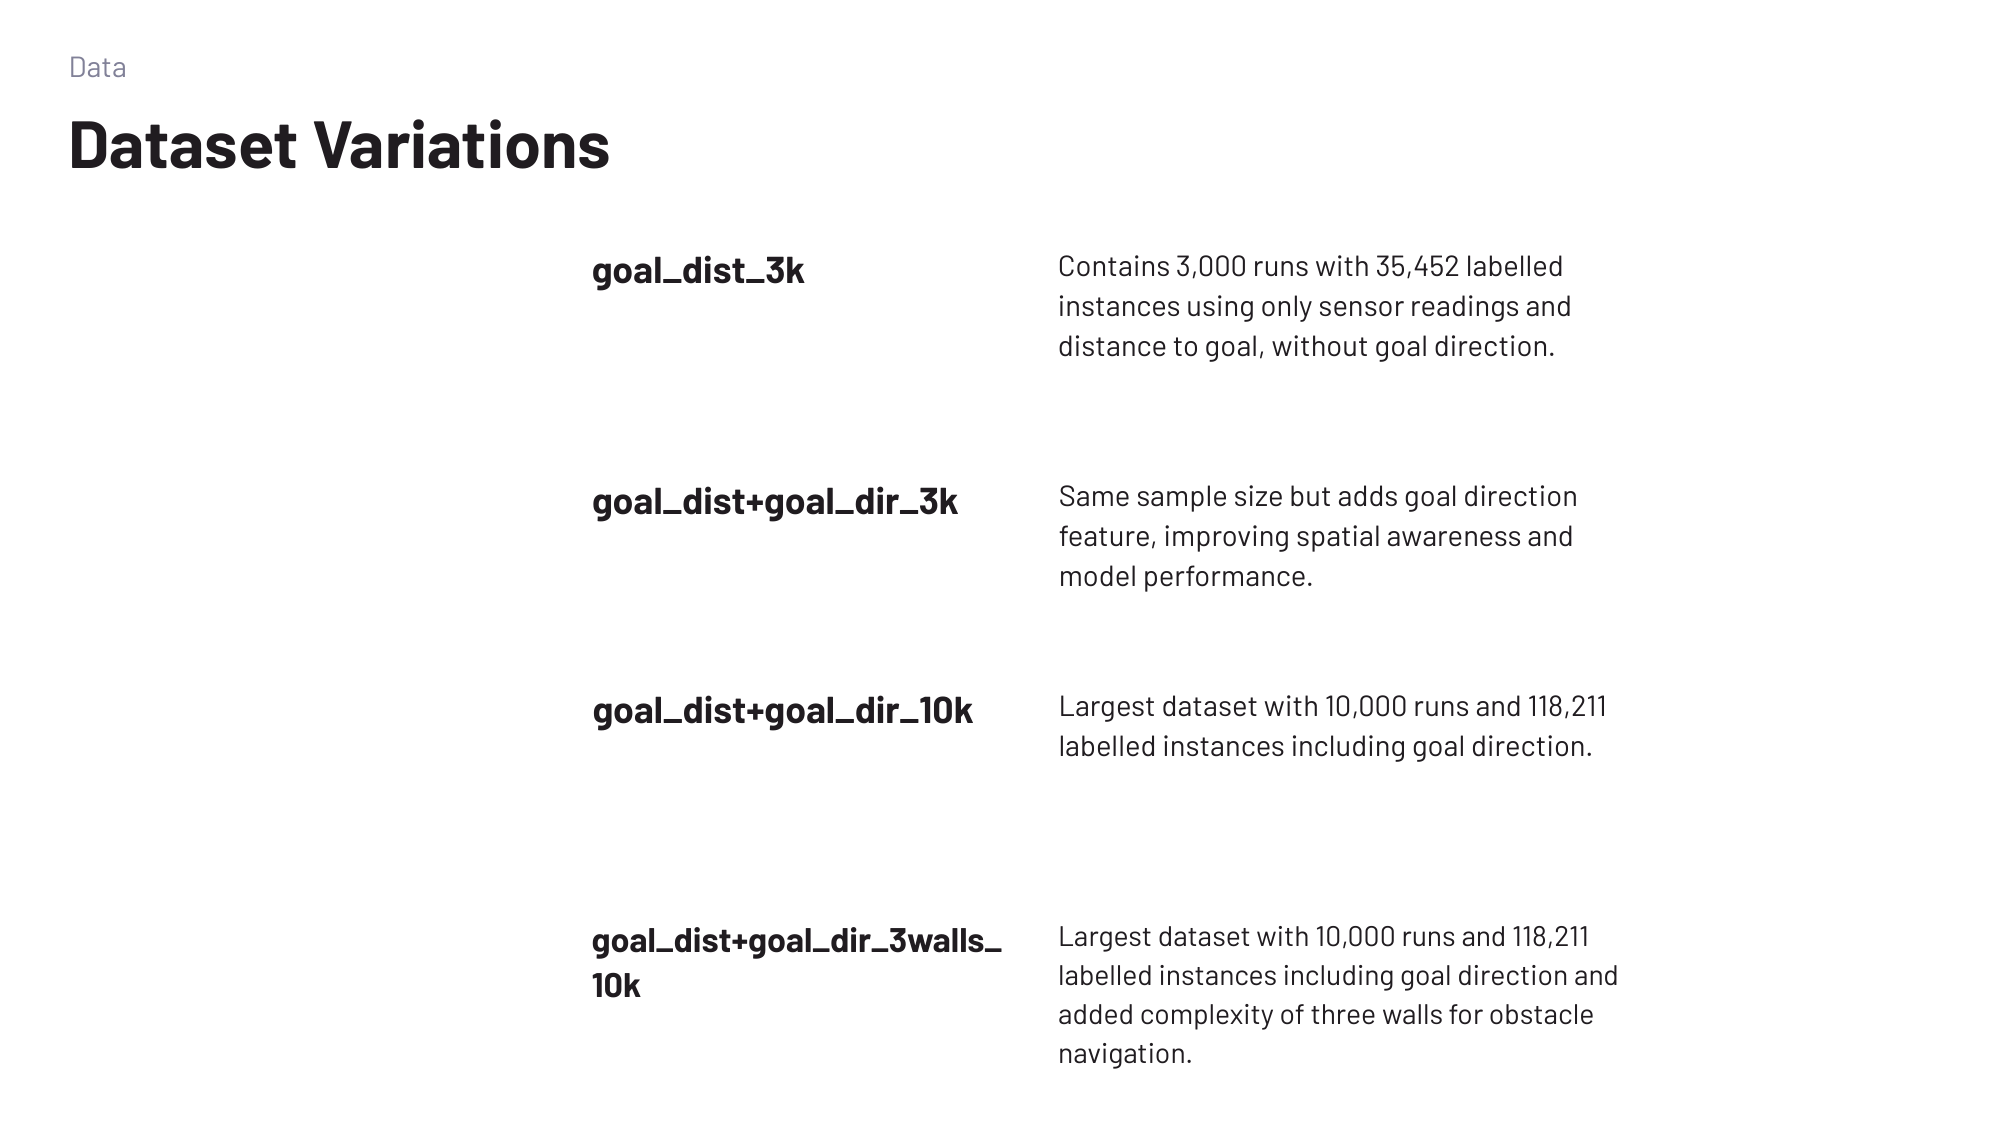

Data
# Dataset Variations
goal_dist_3k
Contains 3,000 runs with 35,452 labelled instances using only sensor readings and distance to goal, without goal direction.
goal_dist+goal_dir_3k
Same sample size but adds goal direction feature, improving spatial awareness and model performance.
goal_dist+goal_dir_10k
Largest dataset with 10,000 runs and 118,211 labelled instances including goal direction.
Largest dataset with 10,000 runs and 118,211 labelled instances including goal direction and added complexity of three walls for obstacle navigation.
goal_dist+goal_dir_3walls_10k